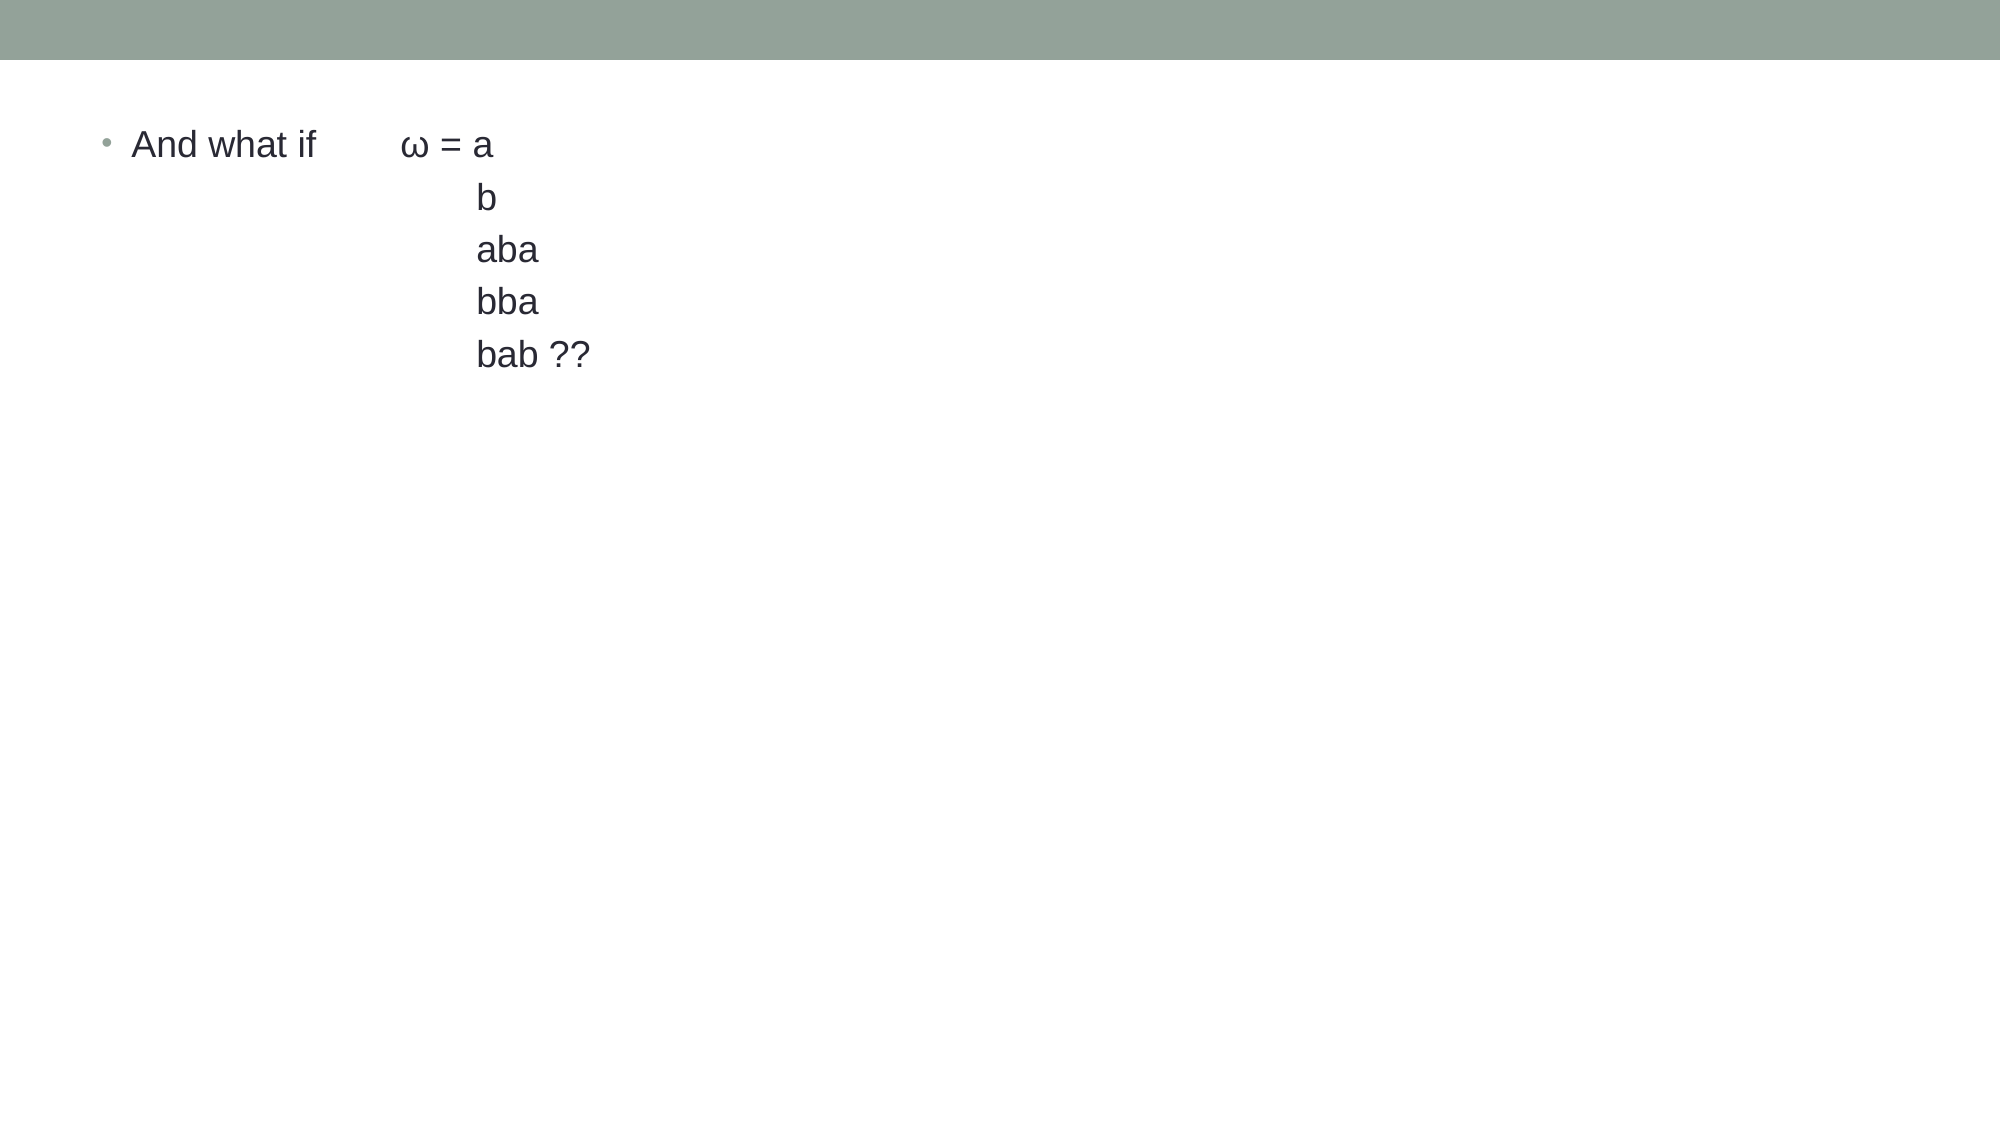

And what if        ω = a
b
aba
bba
bab ??